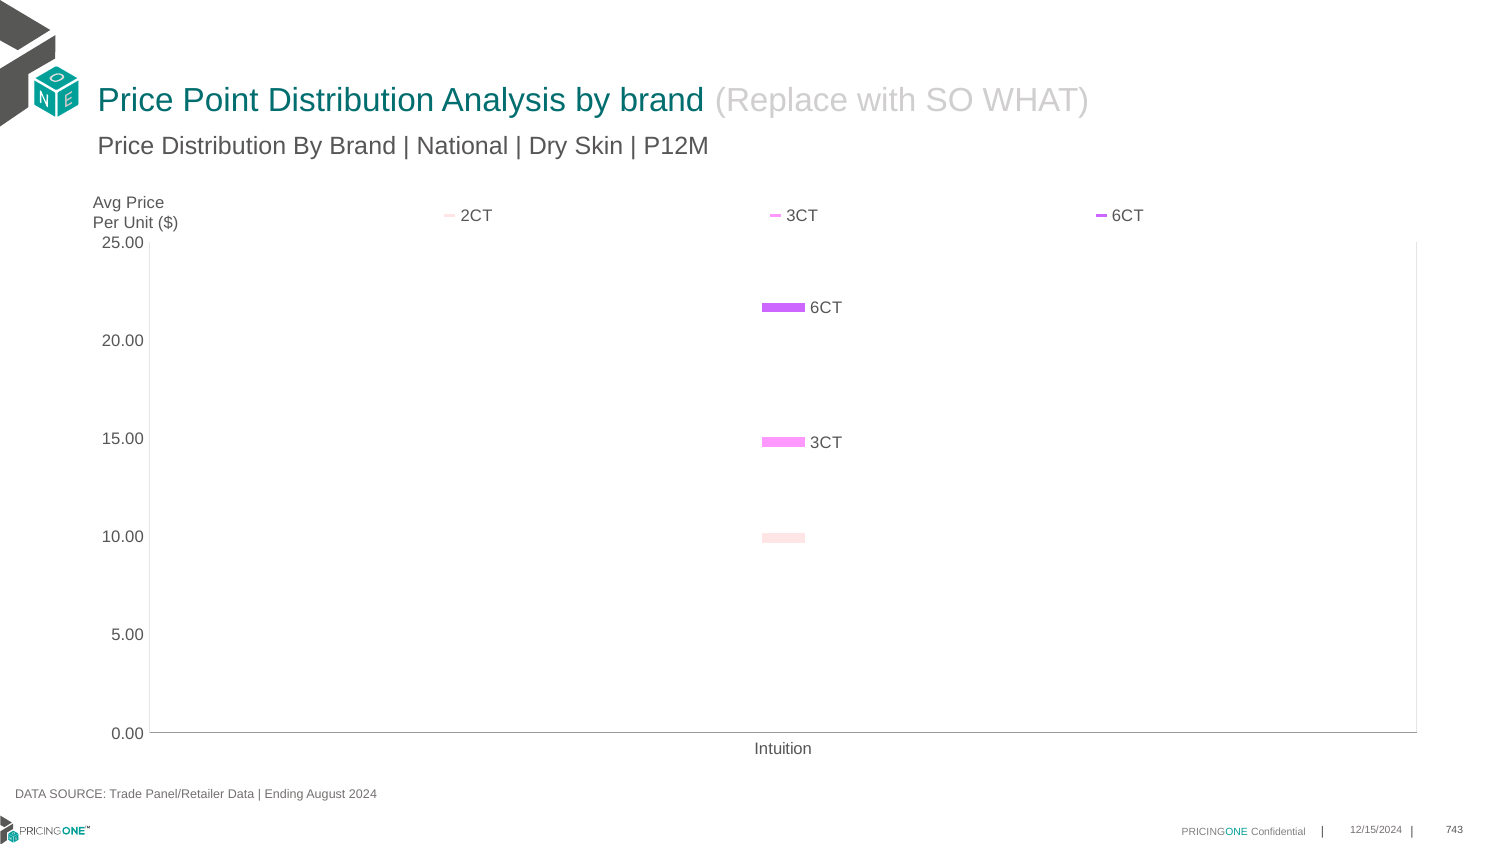

# Price Point Distribution Analysis by brand (Replace with SO WHAT)
Price Distribution By Brand | National | Dry Skin | P12M

### Chart

| Category | 2CT | 3CT | 6CT |
|---|---|---|---|
| Intuition | 9.919755784094935 | 14.816727060373742 | 21.644774886410573 |
Avg Price
Per Unit ($)
DATA SOURCE: Trade Panel/Retailer Data | Ending August 2024
12/15/2024
743